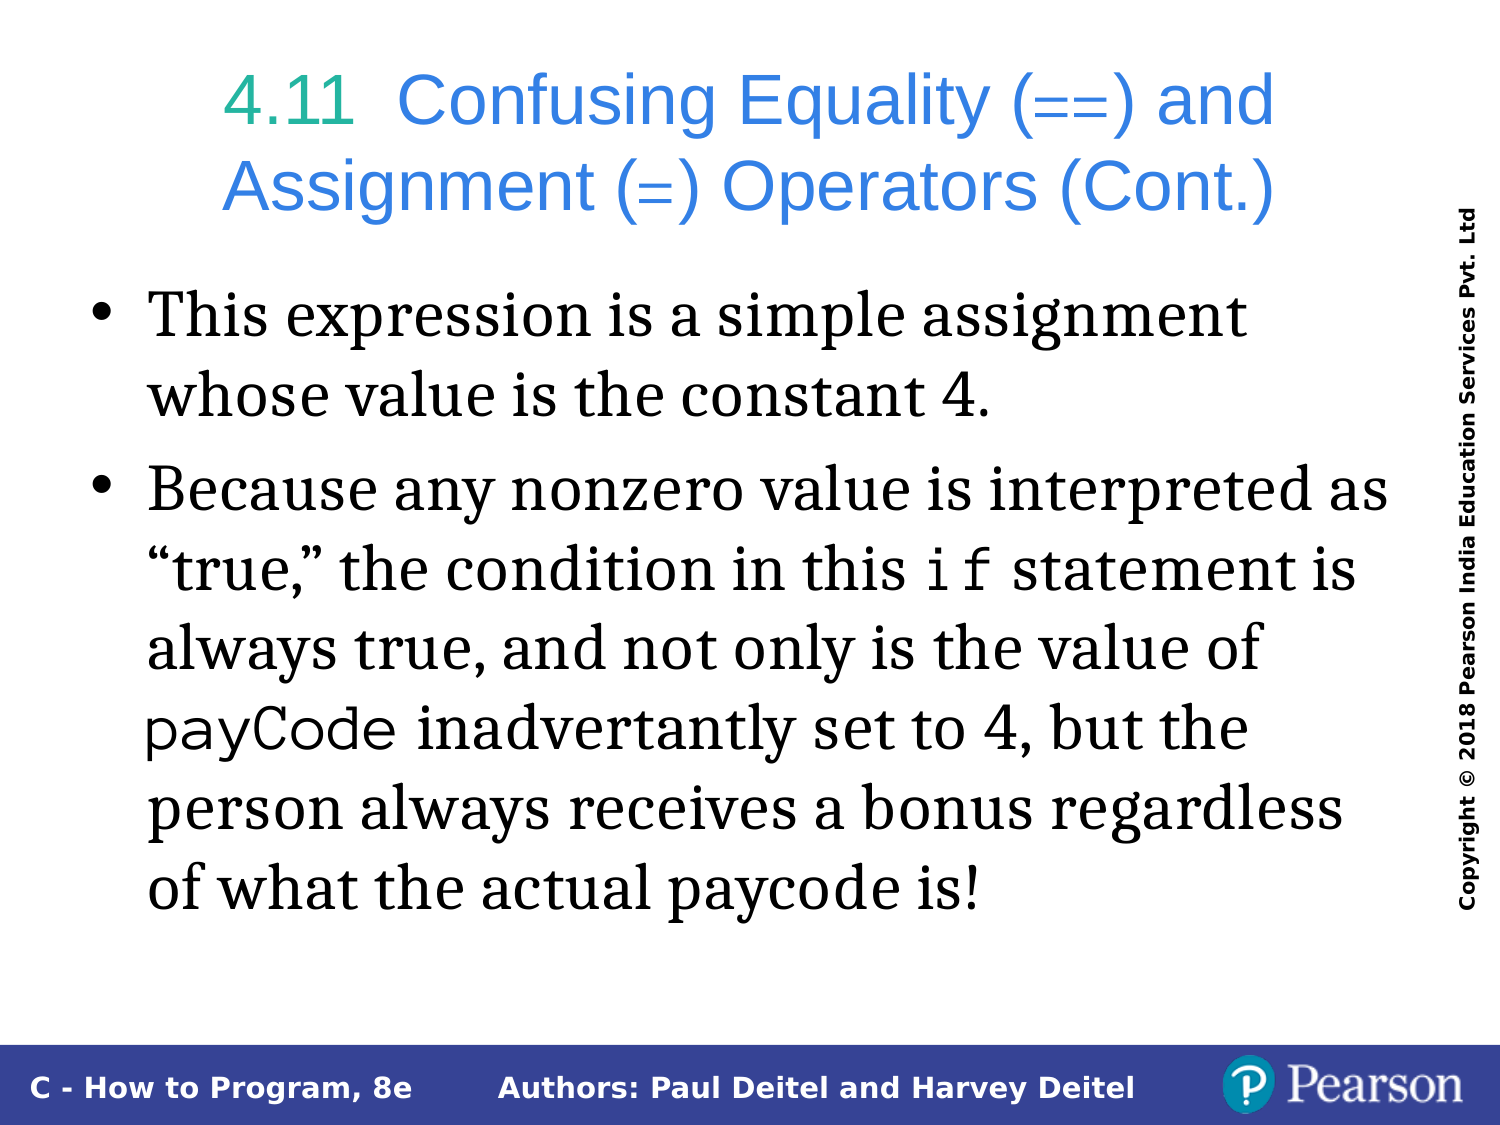

# 4.11  Confusing Equality (==) and Assignment (=) Operators (Cont.)
This expression is a simple assignment whose value is the constant 4.
Because any nonzero value is interpreted as “true,” the condition in this if statement is always true, and not only is the value of payCode inadvertantly set to 4, but the person always receives a bonus regardless of what the actual paycode is!